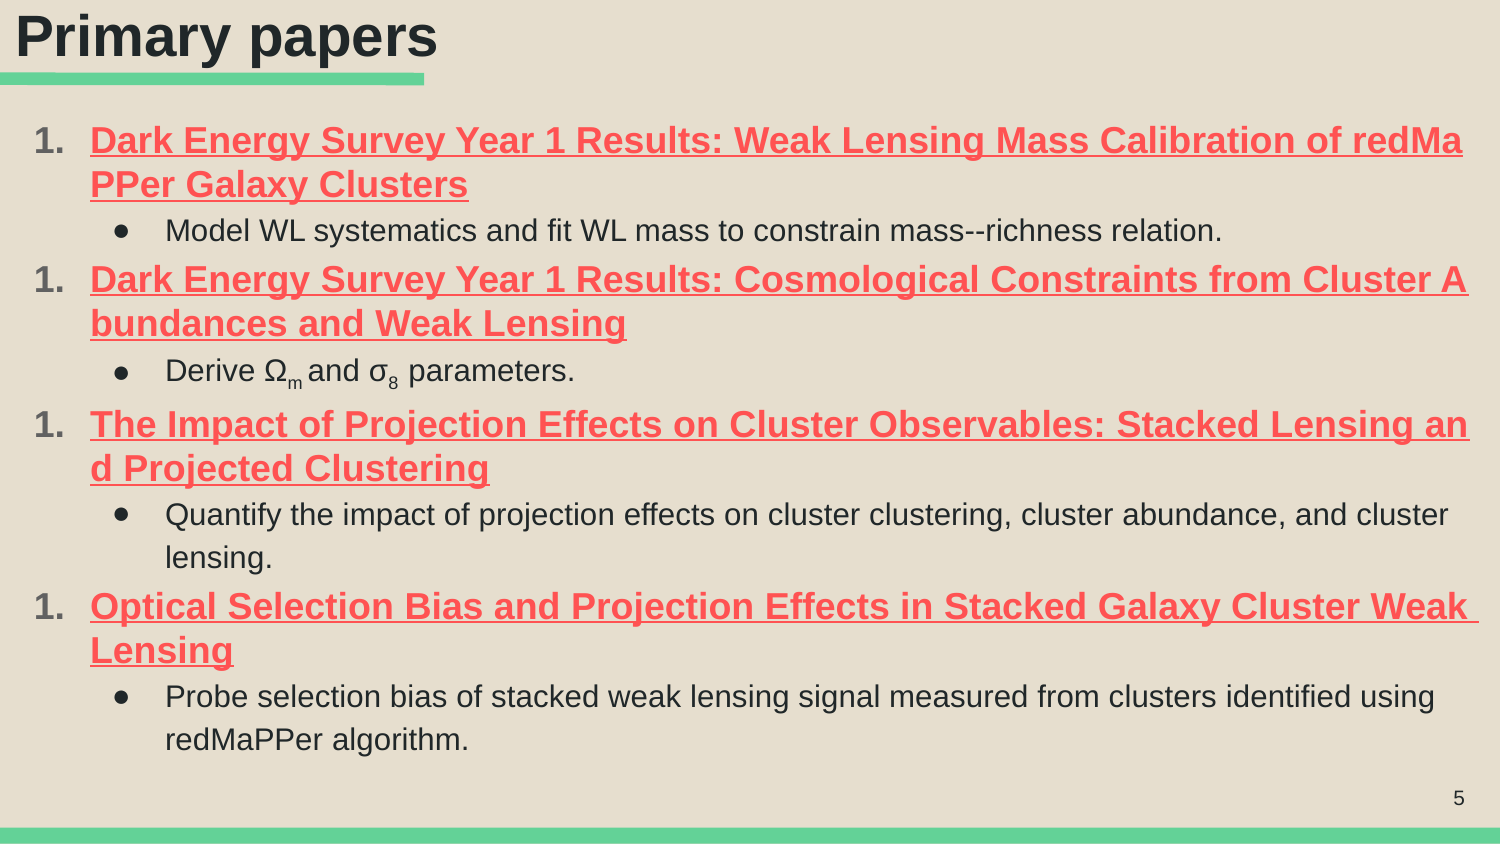

# Primary papers

Dark Energy Survey Year 1 Results: Weak Lensing Mass Calibration of redMaPPer Galaxy Clusters
Model WL systematics and fit WL mass to constrain mass--richness relation.
Dark Energy Survey Year 1 Results: Cosmological Constraints from Cluster Abundances and Weak Lensing
Derive Ωm and σ8  parameters.
The Impact of Projection Effects on Cluster Observables: Stacked Lensing and Projected Clustering
Quantify the impact of projection effects on cluster clustering, cluster abundance, and cluster lensing.
Optical Selection Bias and Projection Effects in Stacked Galaxy Cluster Weak Lensing
Probe selection bias of stacked weak lensing signal measured from clusters identified using redMaPPer algorithm.
5